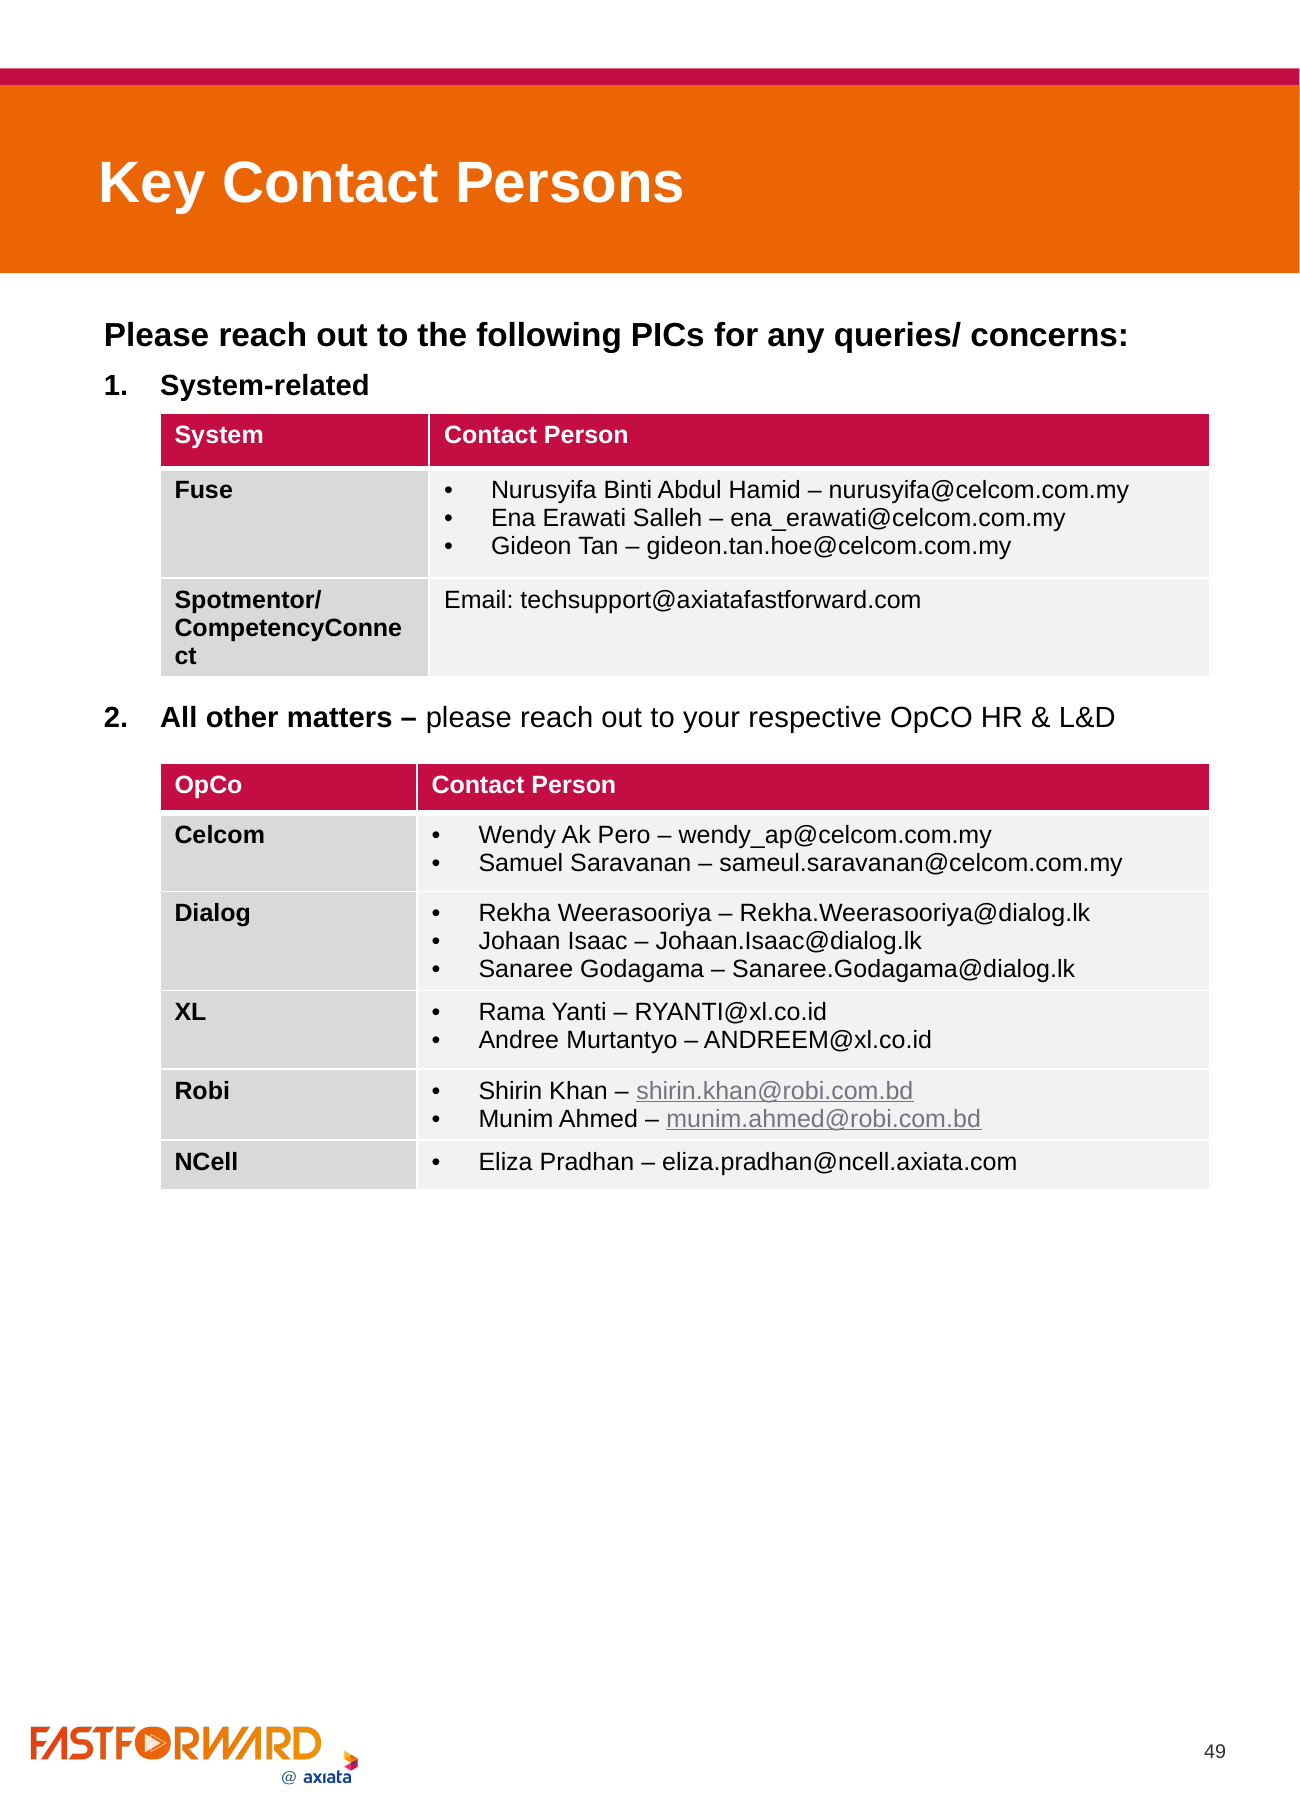

Key Contact Persons
Please reach out to the following PICs for any queries/ concerns:
System-related

All other matters – please reach out to your respective OpCO HR & L&D

| System | Contact Person |
| --- | --- |
| Fuse | Nurusyifa Binti Abdul Hamid – nurusyifa@celcom.com.my Ena Erawati Salleh – ena\_erawati@celcom.com.my Gideon Tan – gideon.tan.hoe@celcom.com.my |
| Spotmentor/ CompetencyConnect | Email: techsupport@axiatafastforward.com |
| OpCo | Contact Person |
| --- | --- |
| Celcom | Wendy Ak Pero – wendy\_ap@celcom.com.my Samuel Saravanan – sameul.saravanan@celcom.com.my |
| Dialog | Rekha Weerasooriya – Rekha.Weerasooriya@dialog.lk Johaan Isaac – Johaan.Isaac@dialog.lk Sanaree Godagama – Sanaree.Godagama@dialog.lk |
| XL | Rama Yanti – RYANTI@xl.co.id Andree Murtantyo – ANDREEM@xl.co.id |
| Robi | Shirin Khan – shirin.khan@robi.com.bd Munim Ahmed – munim.ahmed@robi.com.bd |
| NCell | Eliza Pradhan – eliza.pradhan@ncell.axiata.com |